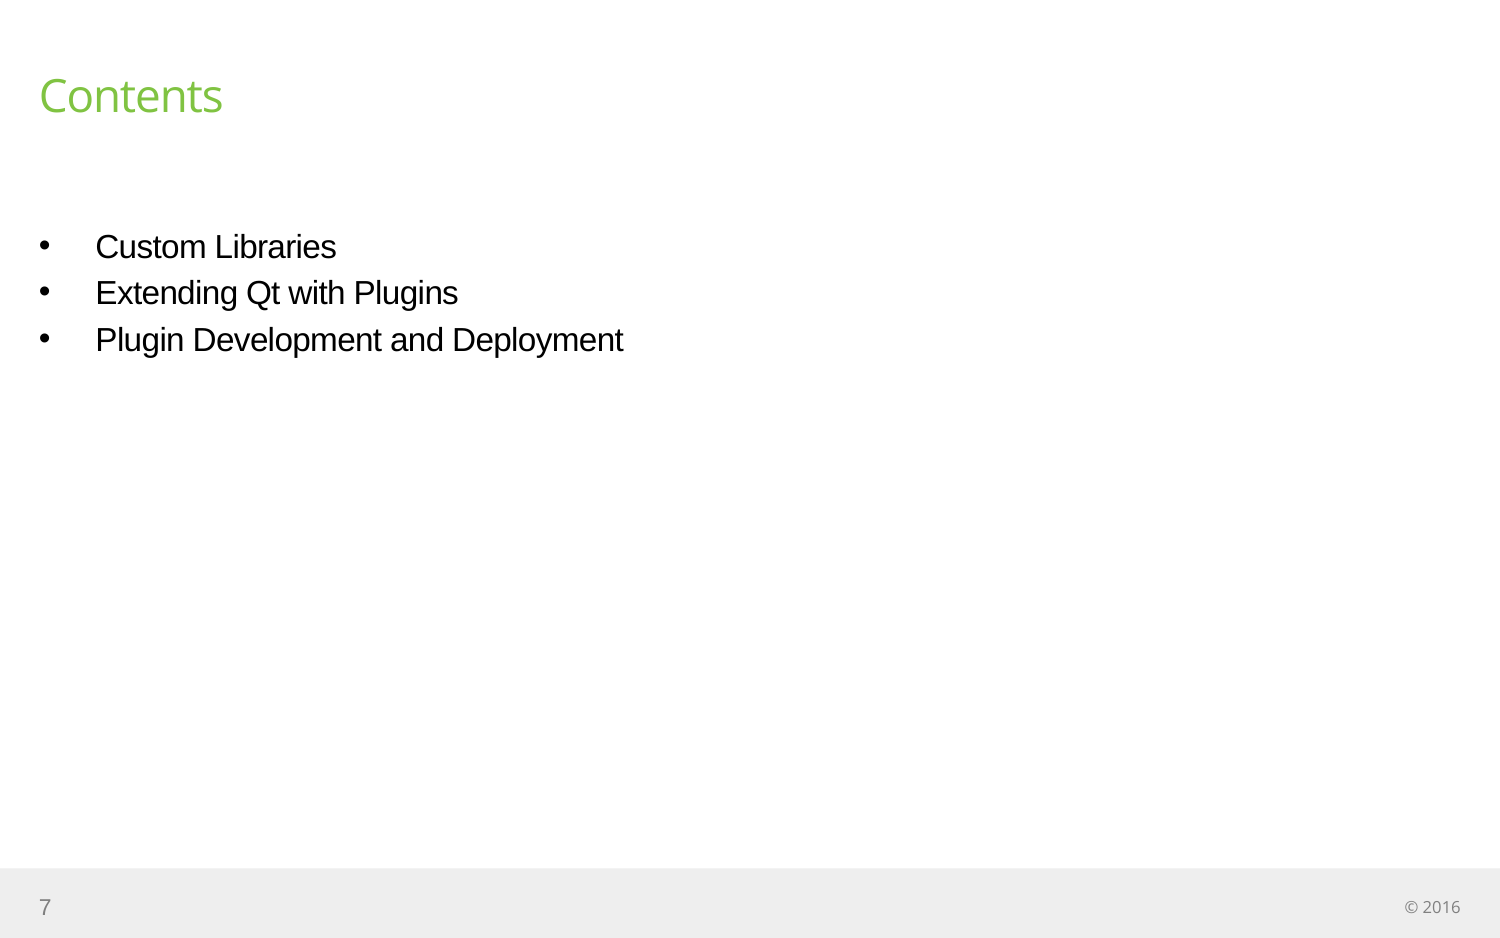

# Contents
Custom Libraries
Extending Qt with Plugins
Plugin Development and Deployment

7
© 2016